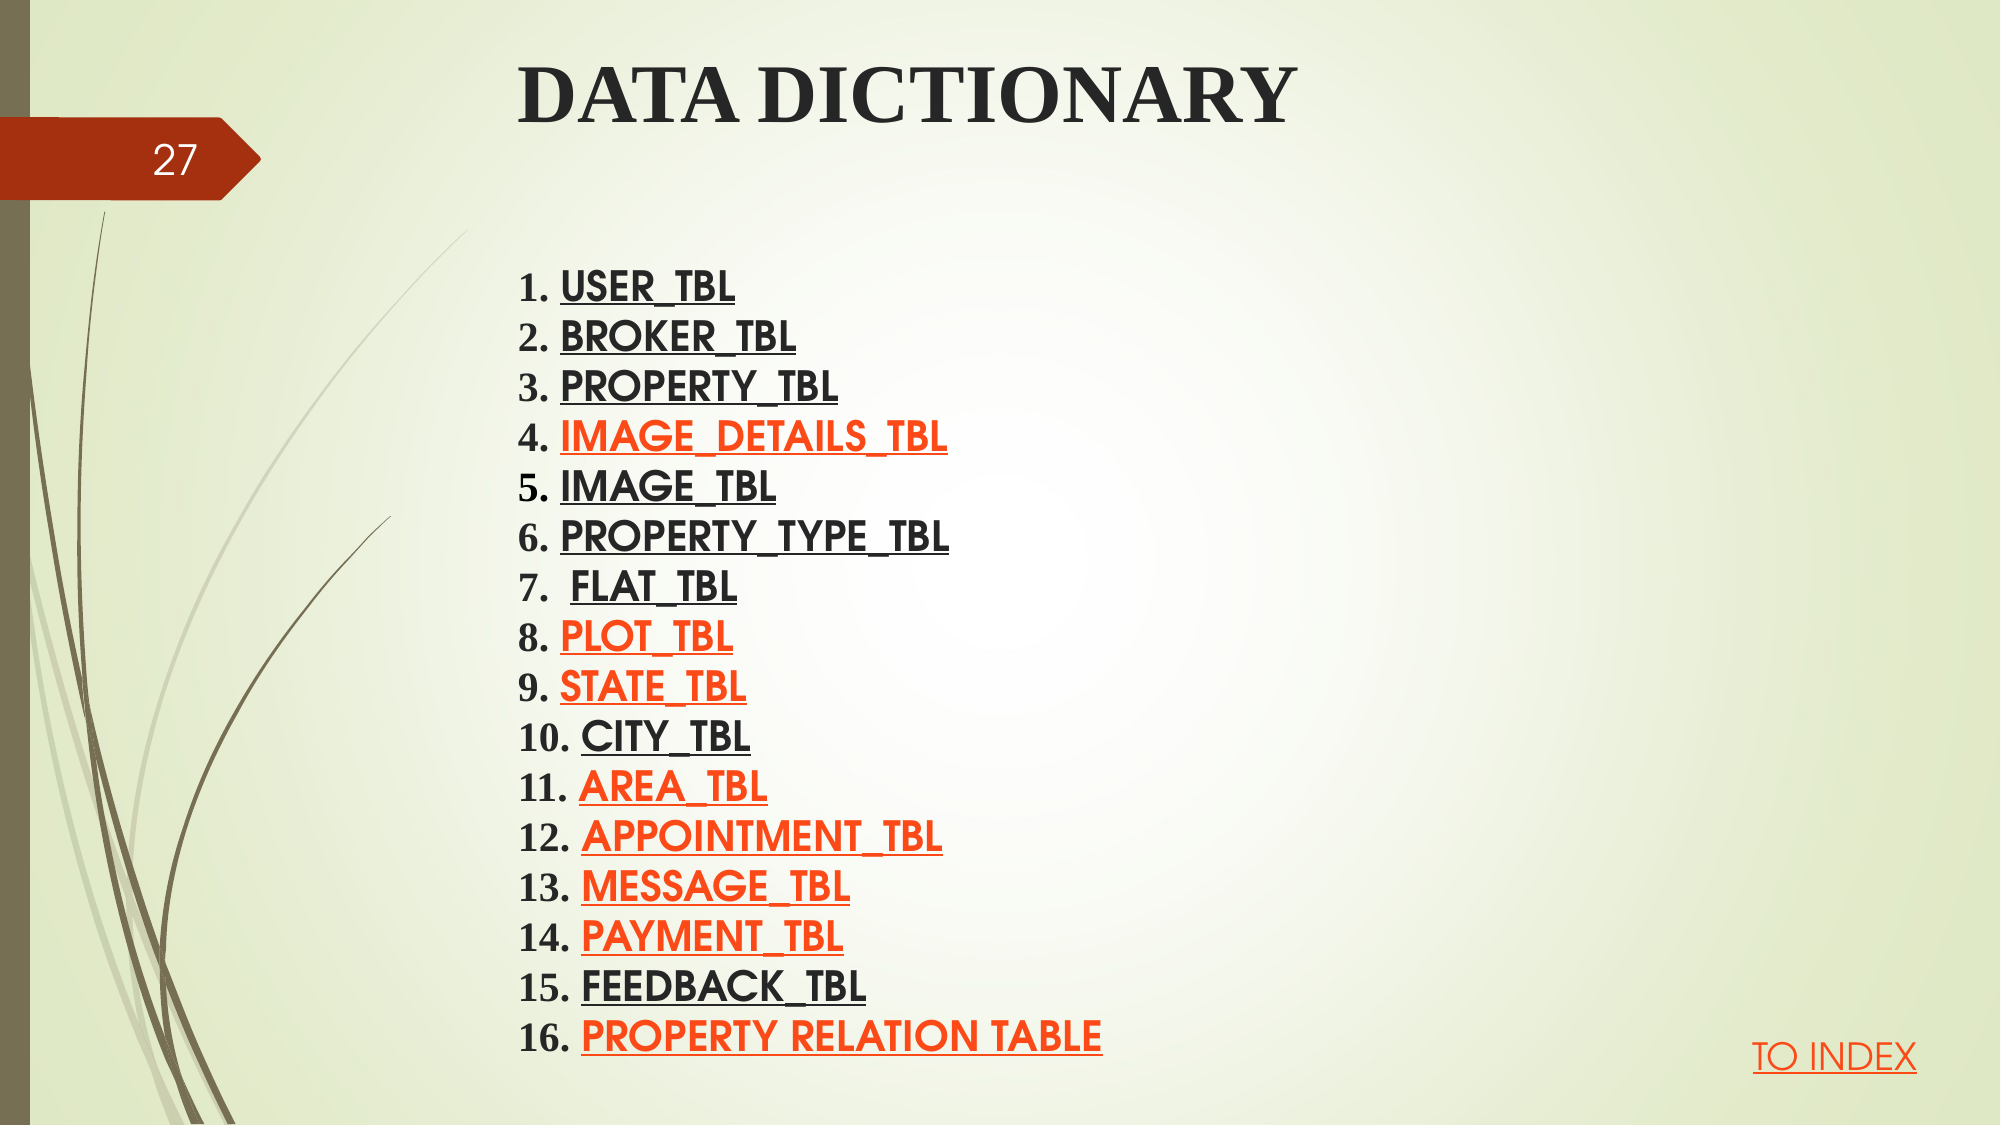

# DATA DICTIONARY 1. USER_TBL 2. BROKER_TBL 3. PROPERTY_TBL 4. IMAGE_DETAILS_TBL 5. IMAGE_TBL 6. PROPERTY_TYPE_TBL 7.  FLAT_TBL 8. PLOT_TBL 9. STATE_TBL 10. CITY_TBL 11. AREA_TBL 12. APPOINTMENT_TBL 13. MESSAGE_TBL 14. PAYMENT_TBL 15. FEEDBACK_TBL 16. PROPERTY RELATION TABLE
27
TO INDEX